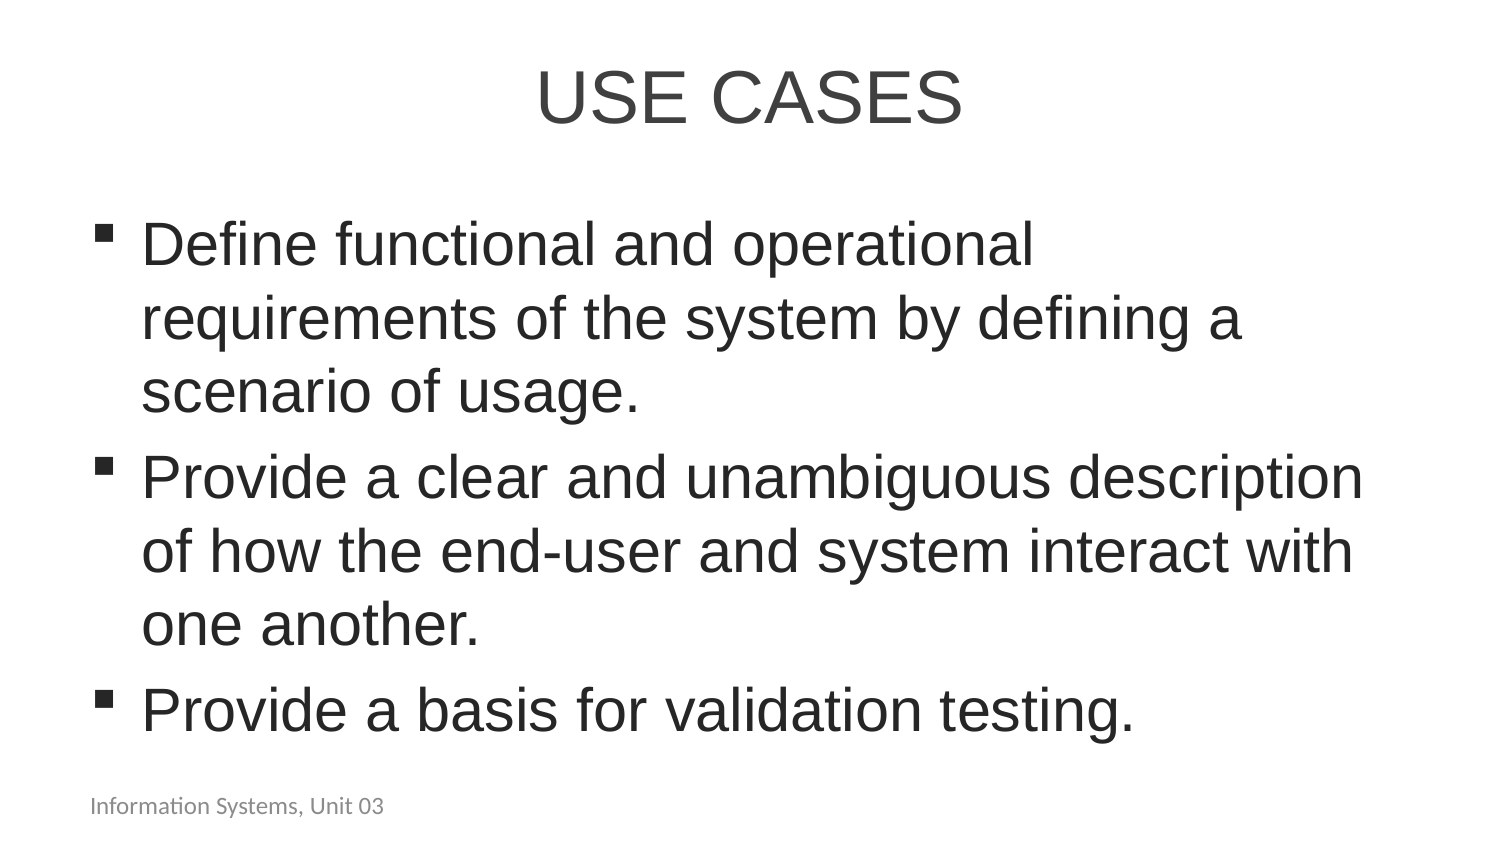

# USE CASES
Define functional and operational requirements of the system by defining a scenario of usage.
Provide a clear and unambiguous description of how the end-user and system interact with one another.
Provide a basis for validation testing.
Information Systems, Unit 03
60